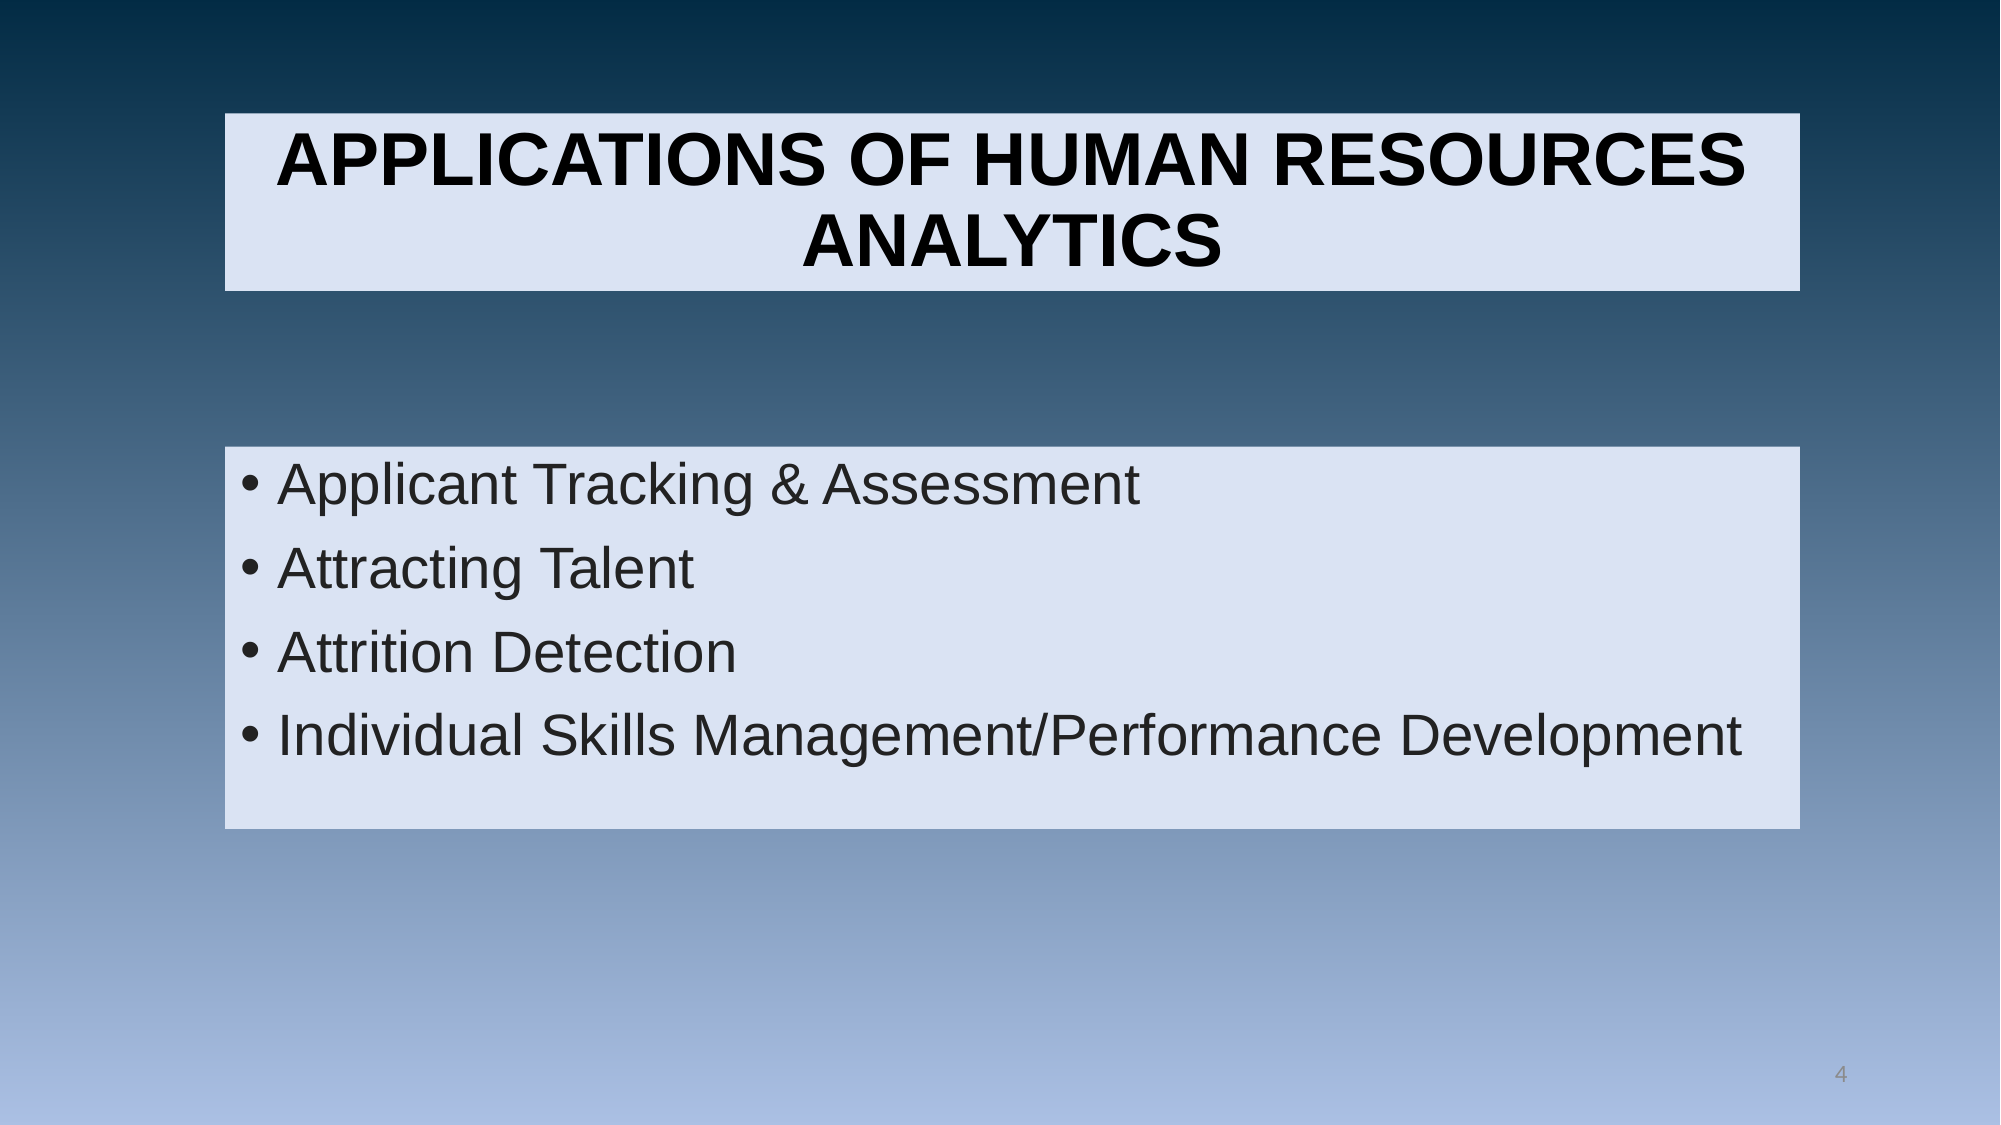

# APPLICATIONS OF HUMAN RESOURCES ANALYTICS
Applicant Tracking & Assessment
Attracting Talent
Attrition Detection
Individual Skills Management/Performance Development

4